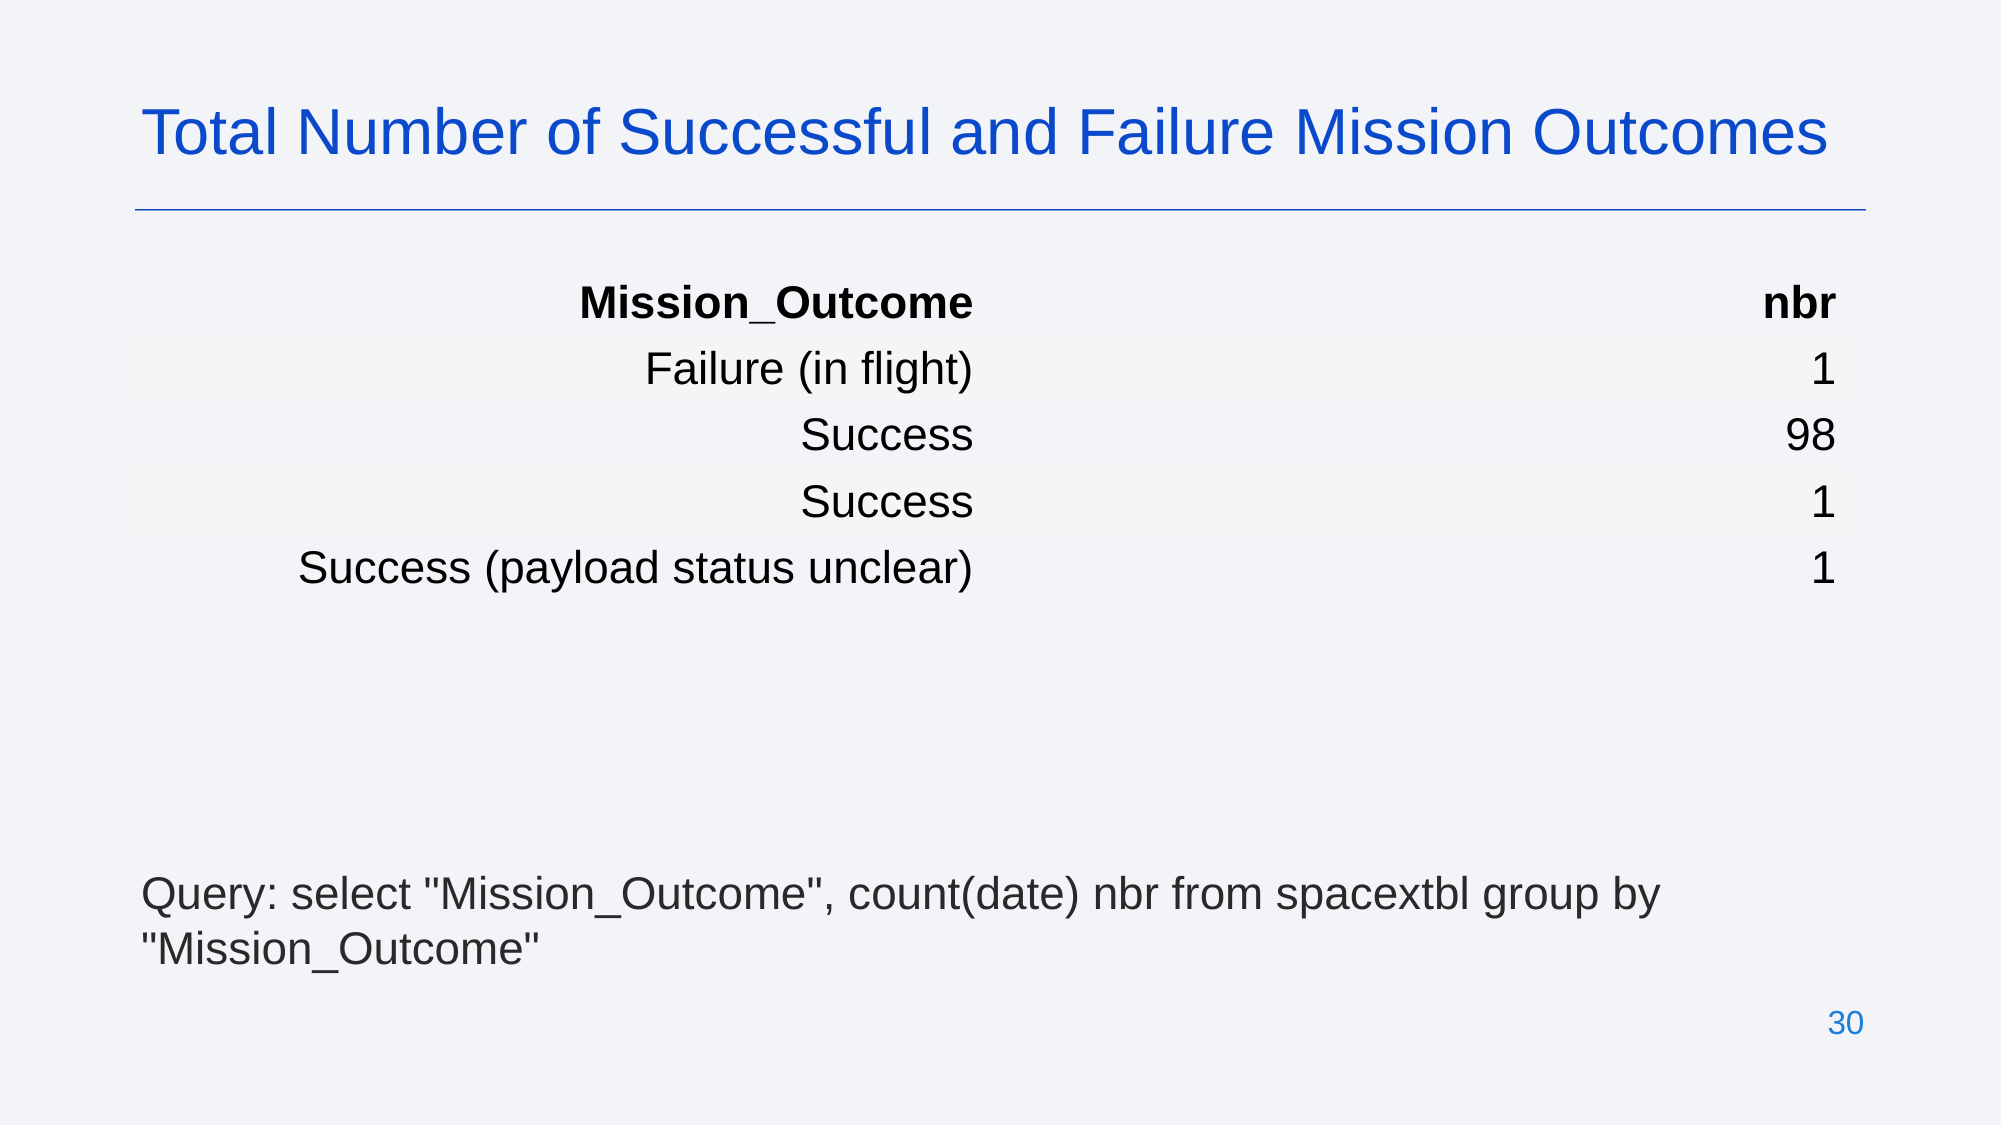

Total Number of Successful and Failure Mission Outcomes
| Mission\_Outcome | nbr |
| --- | --- |
| Failure (in flight) | 1 |
| Success | 98 |
| Success | 1 |
| Success (payload status unclear) | 1 |
Query: select "Mission_Outcome", count(date) nbr from spacextbl group by "Mission_Outcome"
30